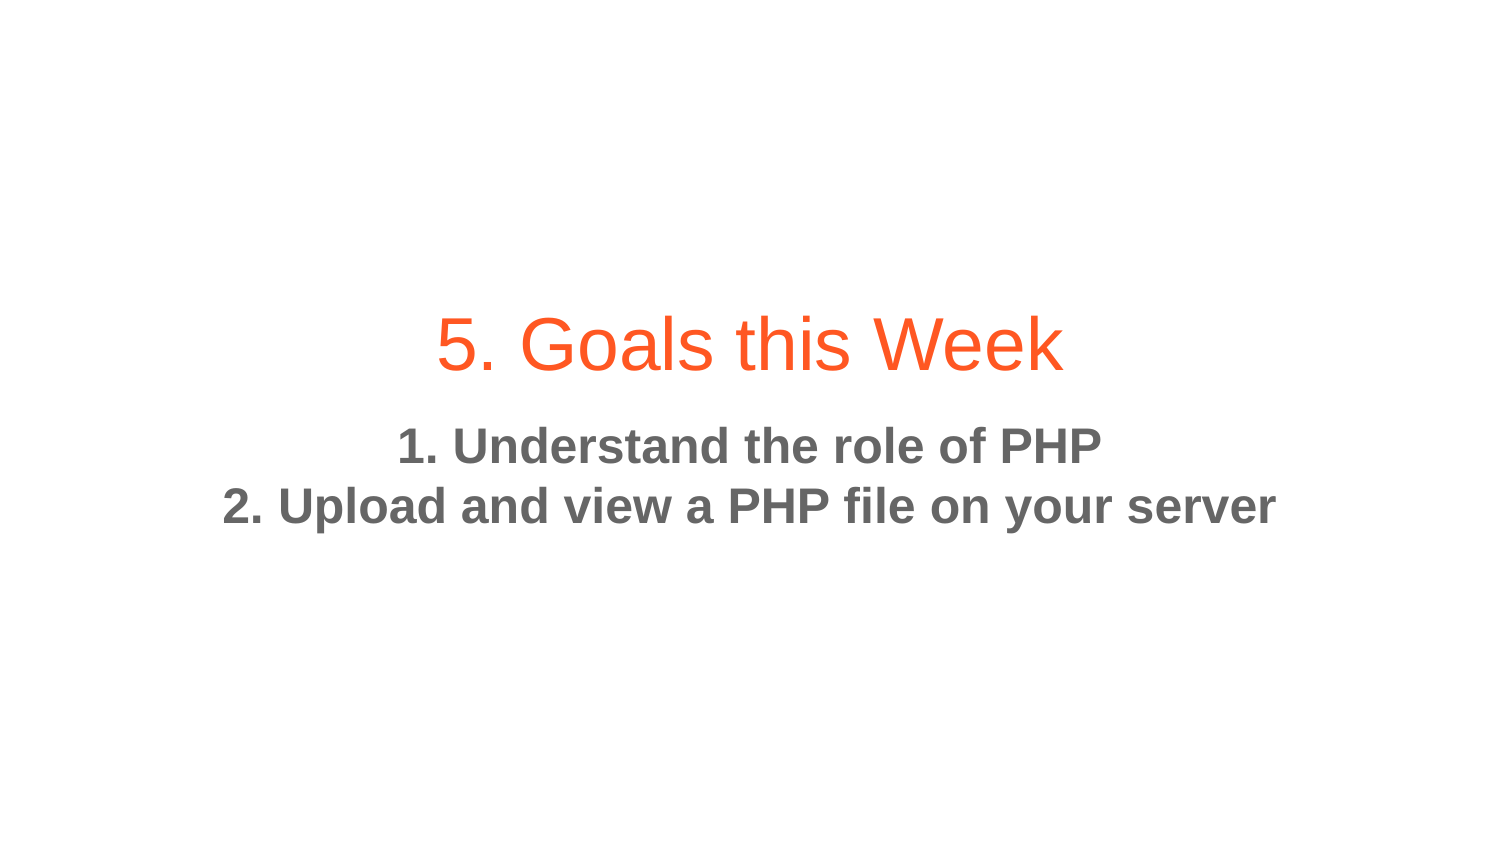

# 5. Goals this Week
1. Understand the role of PHP
2. Upload and view a PHP file on your server